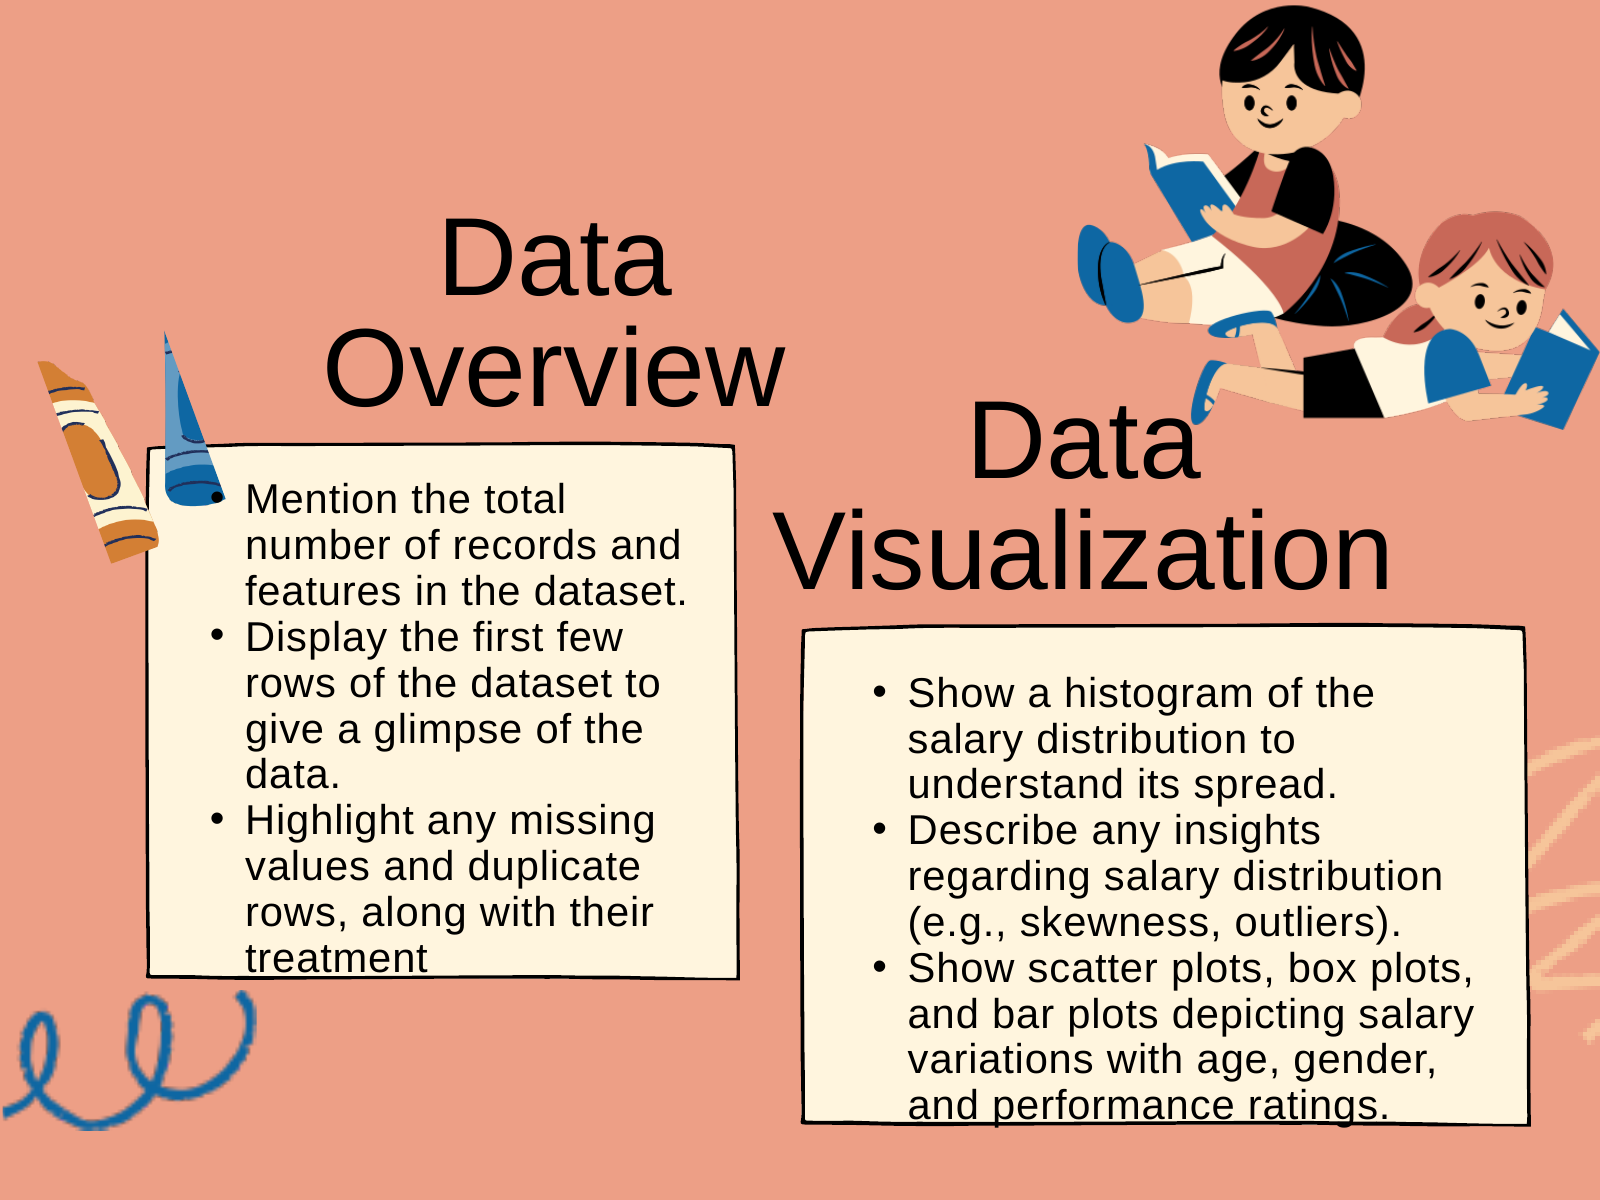

Data Overview

Data Visualization

Mention the total number of records and features in the dataset.
Display the first few rows of the dataset to give a glimpse of the data.
Highlight any missing values and duplicate rows, along with their treatment

Show a histogram of the salary distribution to understand its spread.
Describe any insights regarding salary distribution (e.g., skewness, outliers).
Show scatter plots, box plots, and bar plots depicting salary variations with age, gender, and performance ratings.